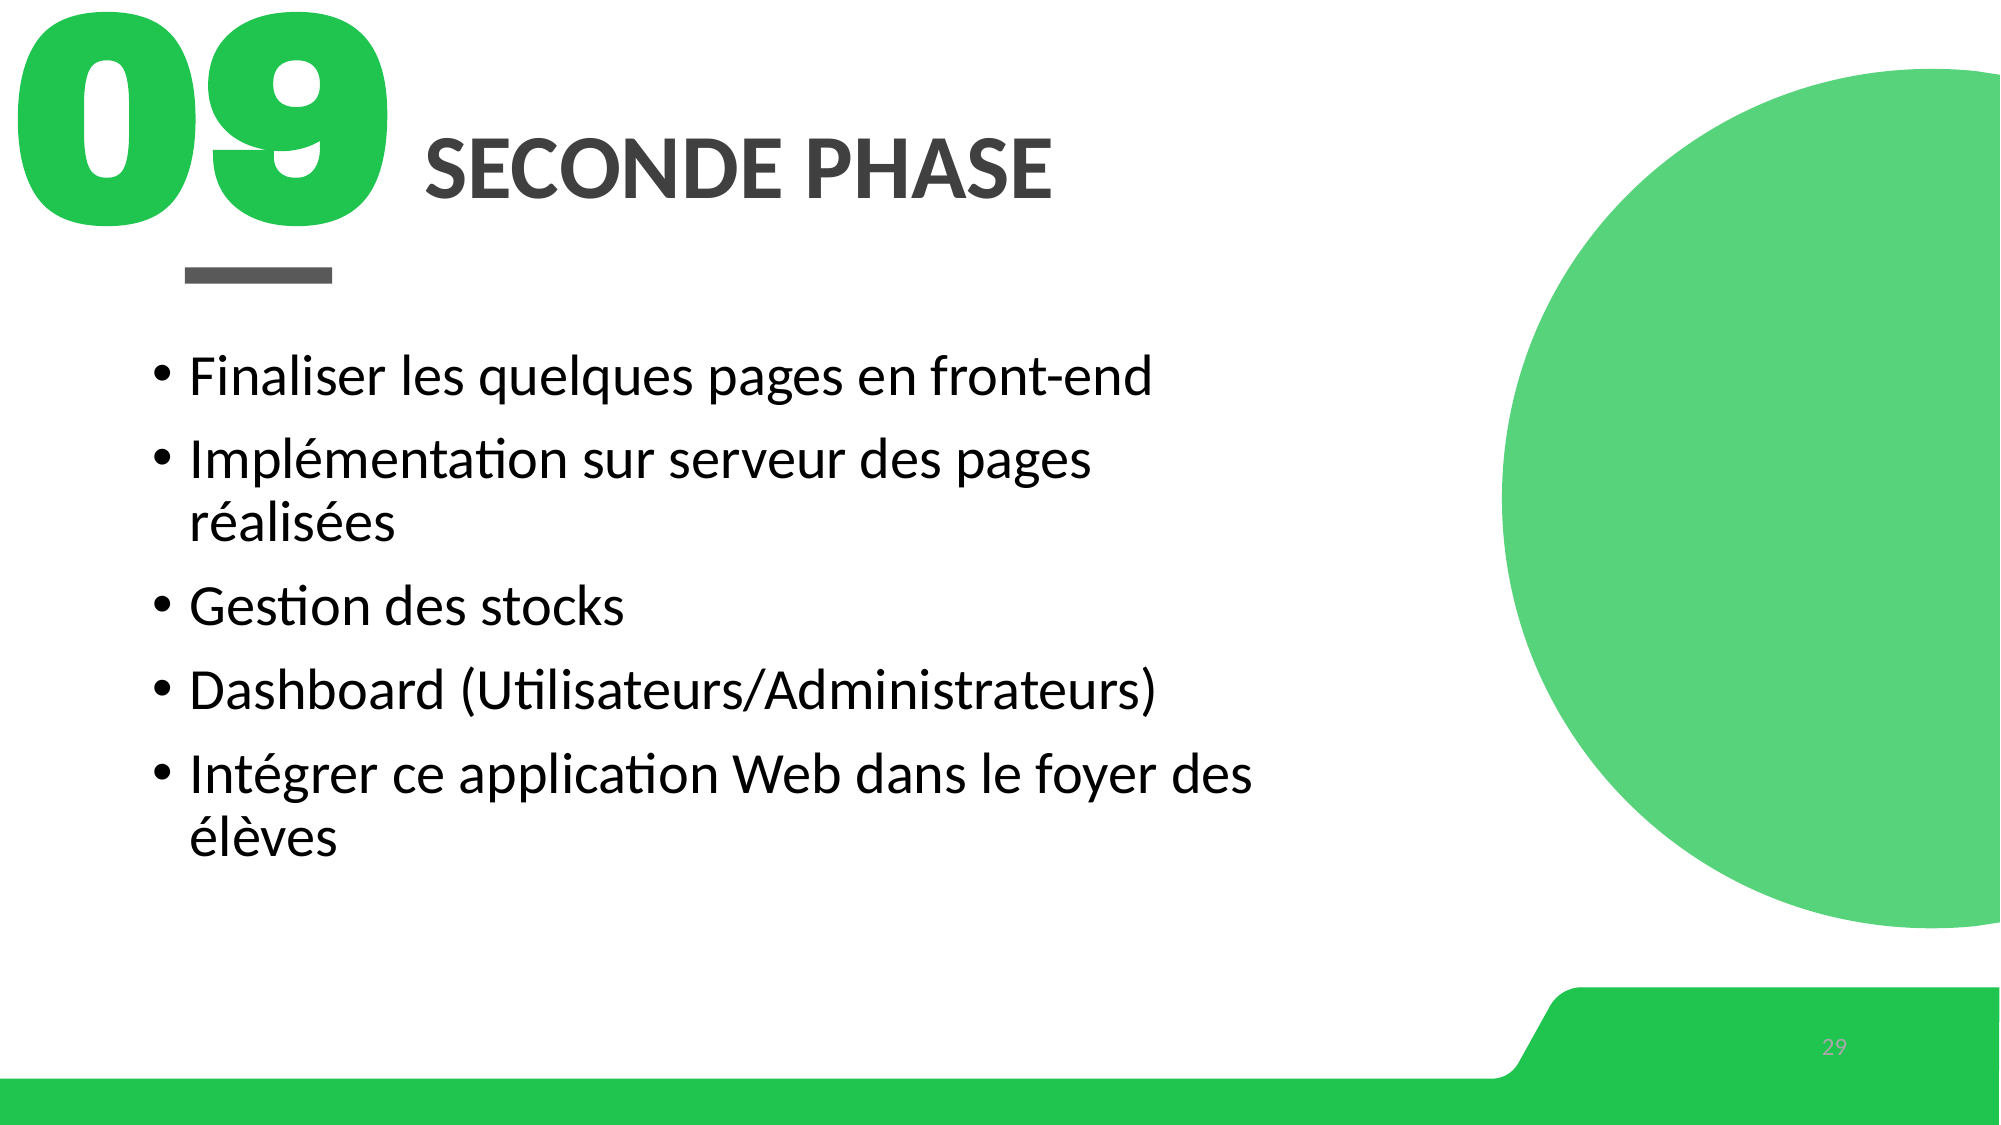

09
# Seconde phase

Finaliser les quelques pages en front-end
Implémentation sur serveur des pages réalisées
Gestion des stocks
Dashboard (Utilisateurs/Administrateurs)
Intégrer ce application Web dans le foyer des élèves
29